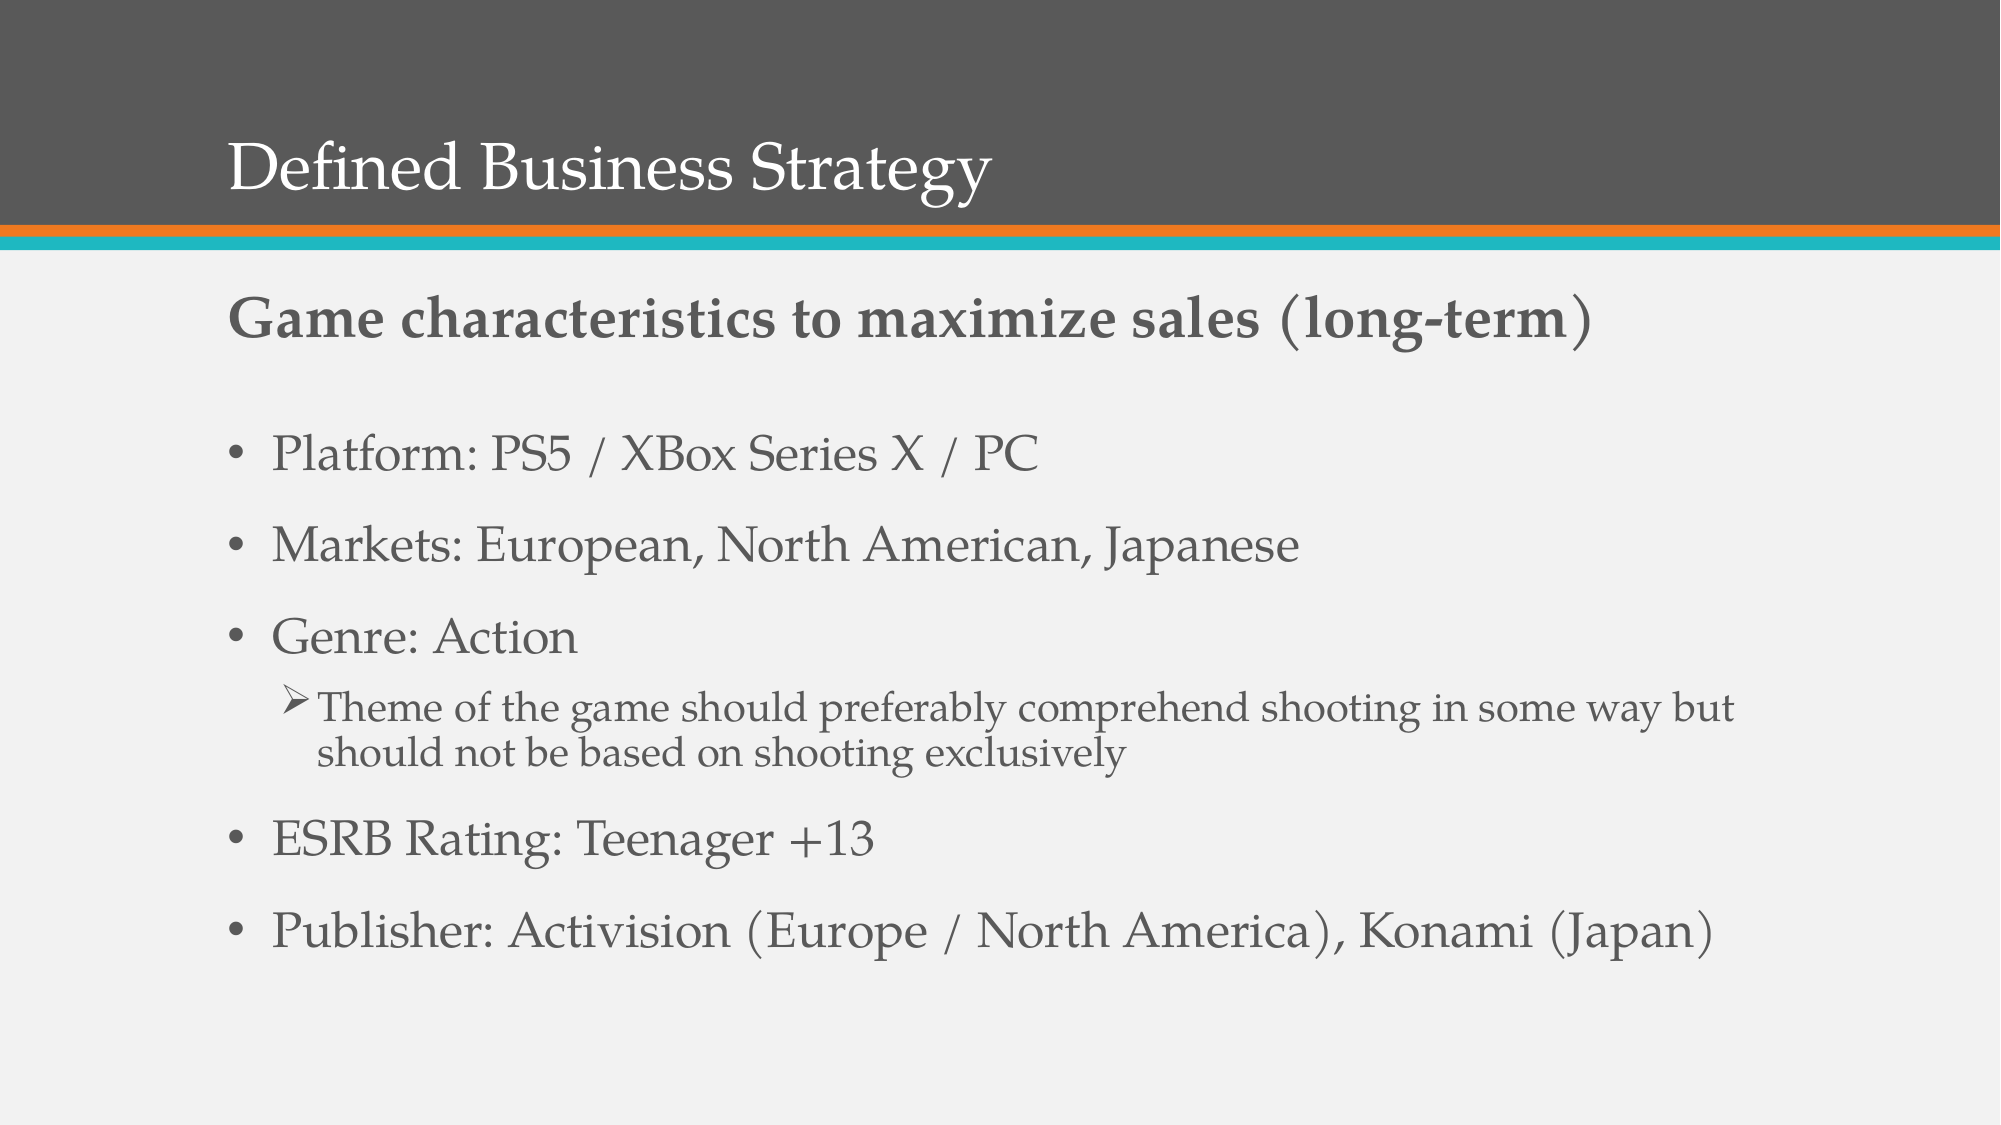

# Defined Business Strategy
Game characteristics to maximize sales (long-term)

Platform: PS5 / XBox Series X / PC
Markets: European, North American, Japanese
Genre: Action
Theme of the game should preferably comprehend shooting in some way but should not be based on shooting exclusively
ESRB Rating: Teenager +13
Publisher: Activision (Europe / North America), Konami (Japan)